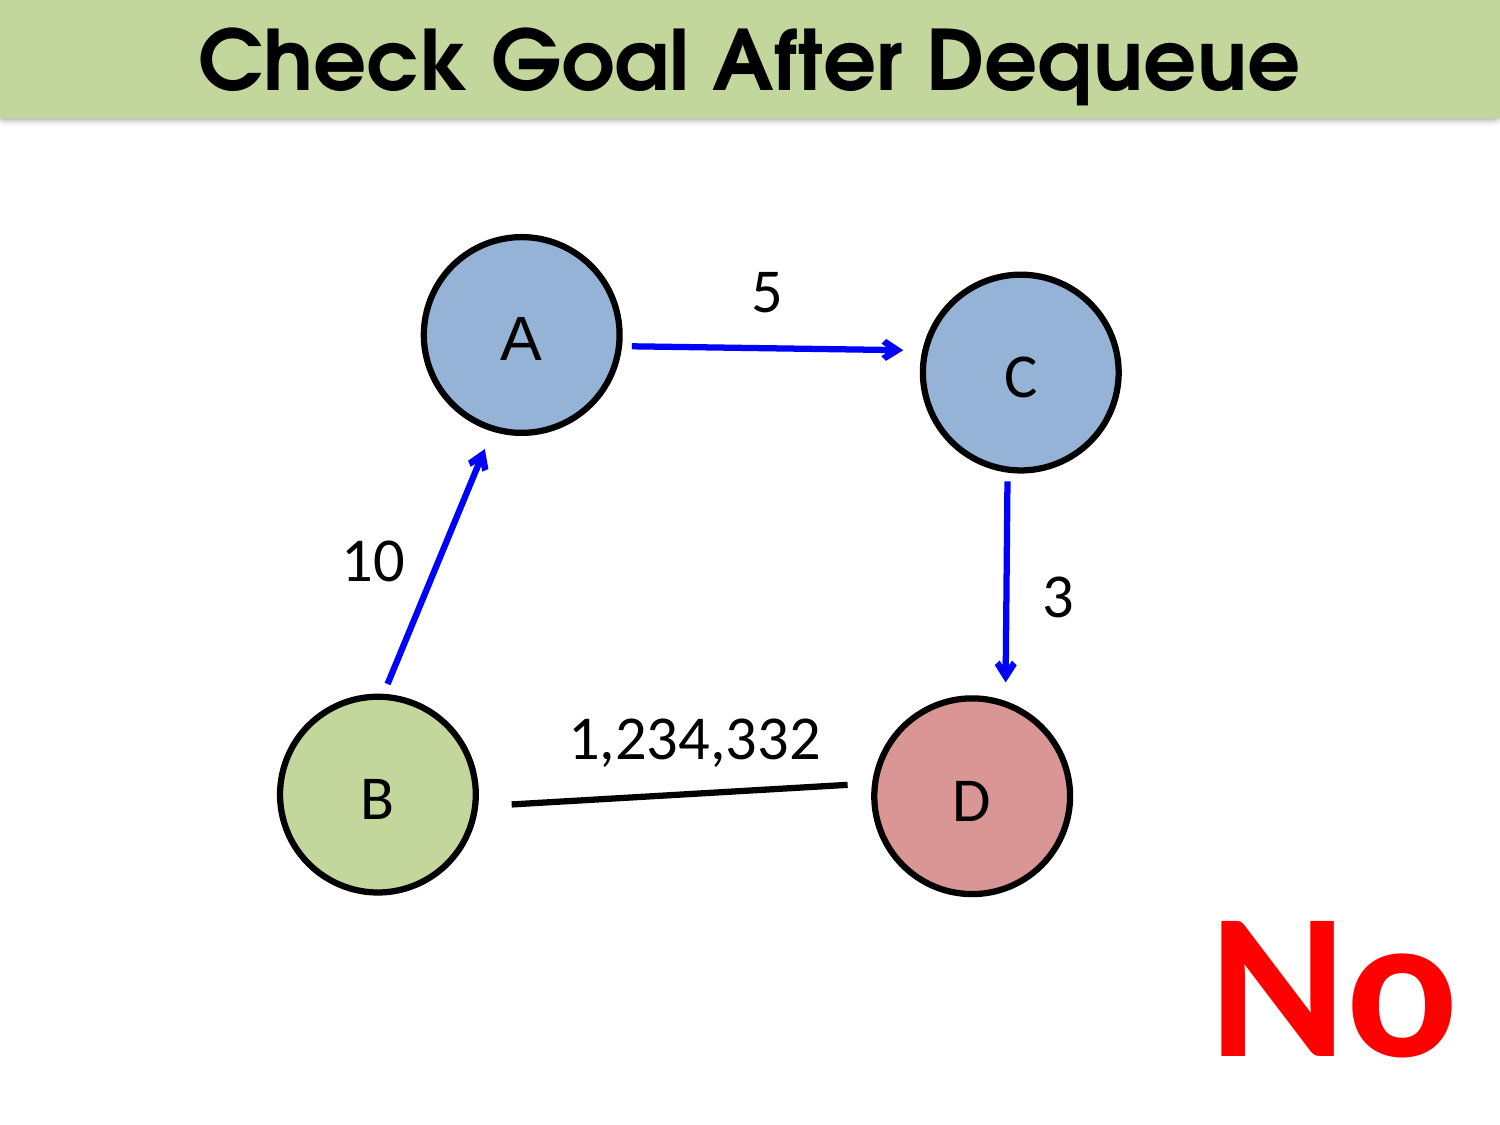

Check Goal After Dequeue
A
5
C
10
3
1,234,332
B
D
No